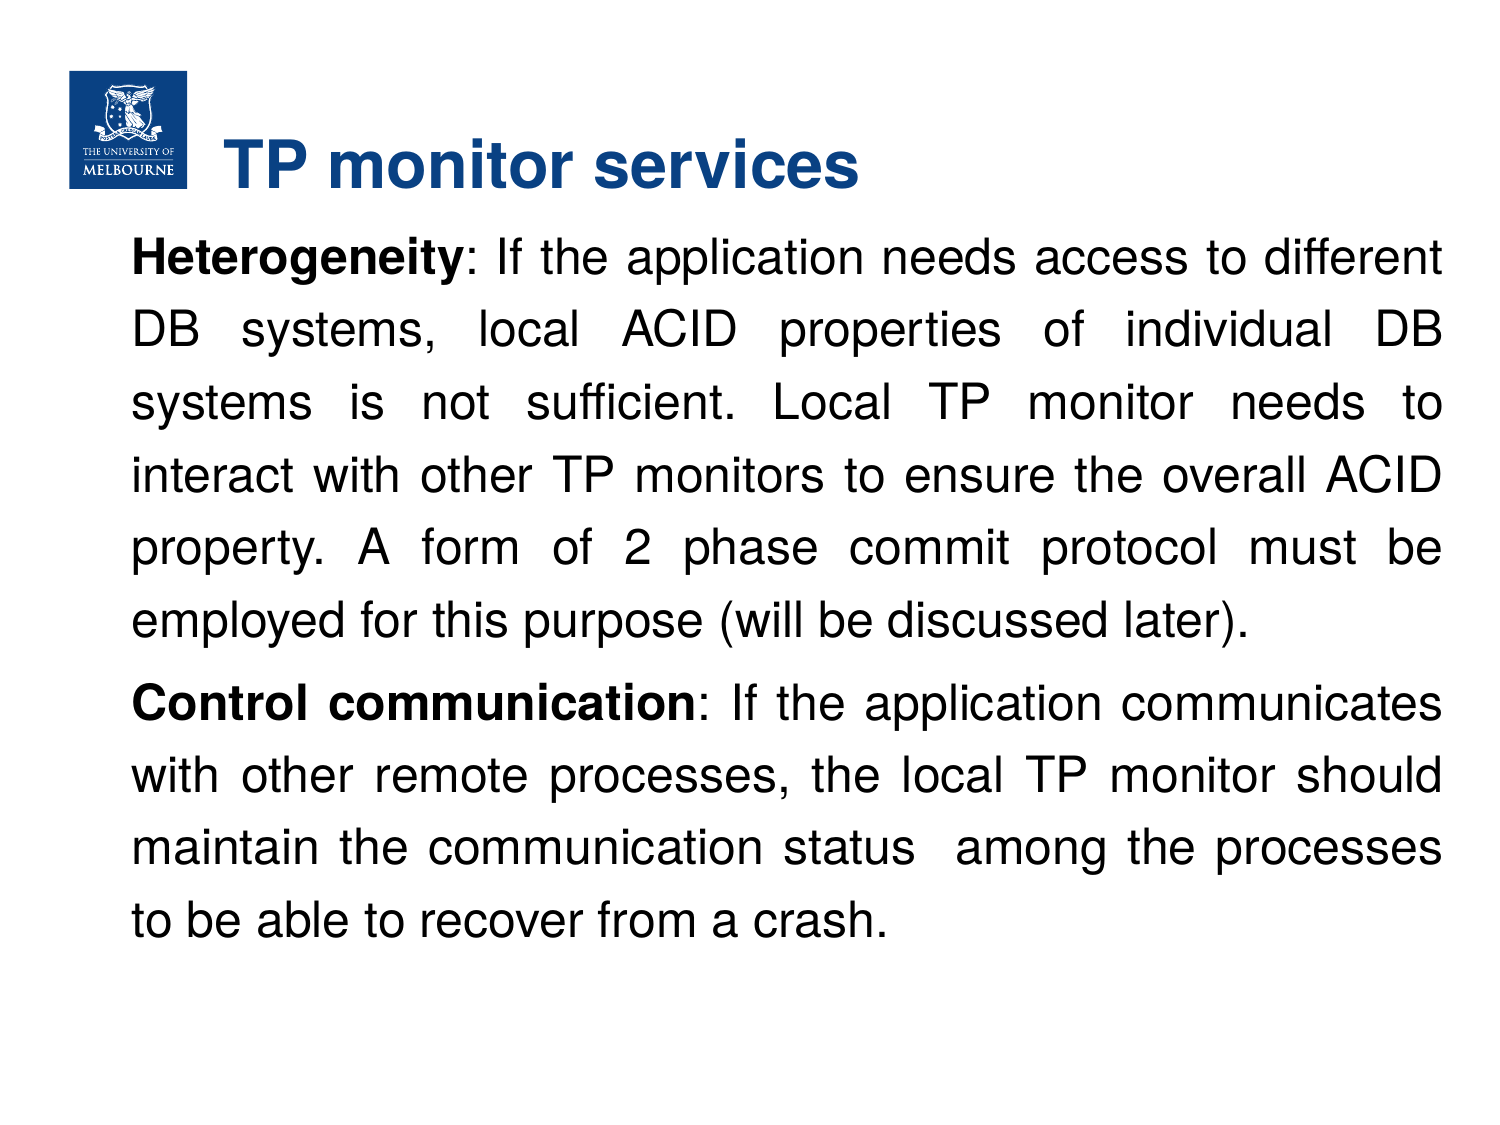

# TP monitor services
Heterogeneity: If the application needs access to different DB systems, local ACID properties of individual DB systems is not sufficient. Local TP monitor needs to interact with other TP monitors to ensure the overall ACID property. A form of 2 phase commit protocol must be employed for this purpose (will be discussed later).
Control communication: If the application communicates with other remote processes, the local TP monitor should maintain the communication status  among the processes to be able to recover from a crash.